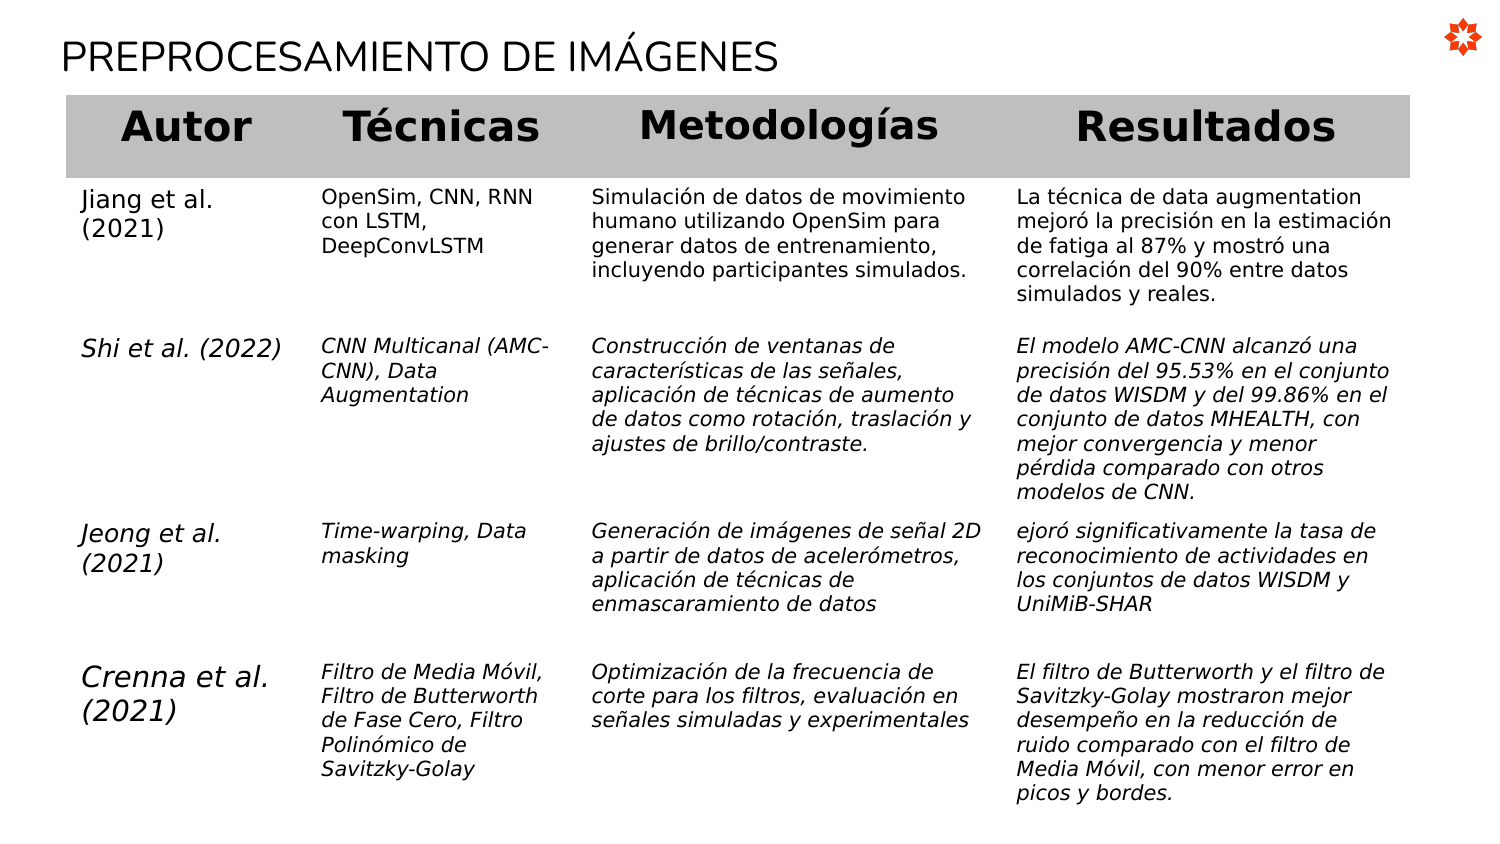

PREPROCESAMIENTO DE IMÁGENES
| Autor | Técnicas | Metodologías | Resultados |
| --- | --- | --- | --- |
| Jiang et al. (2021) | OpenSim, CNN, RNN con LSTM, DeepConvLSTM | Simulación de datos de movimiento humano utilizando OpenSim para generar datos de entrenamiento, incluyendo participantes simulados. | La técnica de data augmentation mejoró la precisión en la estimación de fatiga al 87% y mostró una correlación del 90% entre datos simulados y reales. |
| Shi et al. (2022) | CNN Multicanal (AMC-CNN), Data Augmentation | Construcción de ventanas de características de las señales, aplicación de técnicas de aumento de datos como rotación, traslación y ajustes de brillo/contraste. | El modelo AMC-CNN alcanzó una precisión del 95.53% en el conjunto de datos WISDM y del 99.86% en el conjunto de datos MHEALTH, con mejor convergencia y menor pérdida comparado con otros modelos de CNN. |
| Jeong et al. (2021) | Time-warping, Data masking | Generación de imágenes de señal 2D a partir de datos de acelerómetros, aplicación de técnicas de enmascaramiento de datos | ejoró significativamente la tasa de reconocimiento de actividades en los conjuntos de datos WISDM y UniMiB-SHAR |
| Crenna et al. (2021) | Filtro de Media Móvil, Filtro de Butterworth de Fase Cero, Filtro Polinómico de Savitzky-Golay | Optimización de la frecuencia de corte para los filtros, evaluación en señales simuladas y experimentales | El filtro de Butterworth y el filtro de Savitzky-Golay mostraron mejor desempeño en la reducción de ruido comparado con el filtro de Media Móvil, con menor error en picos y bordes. |